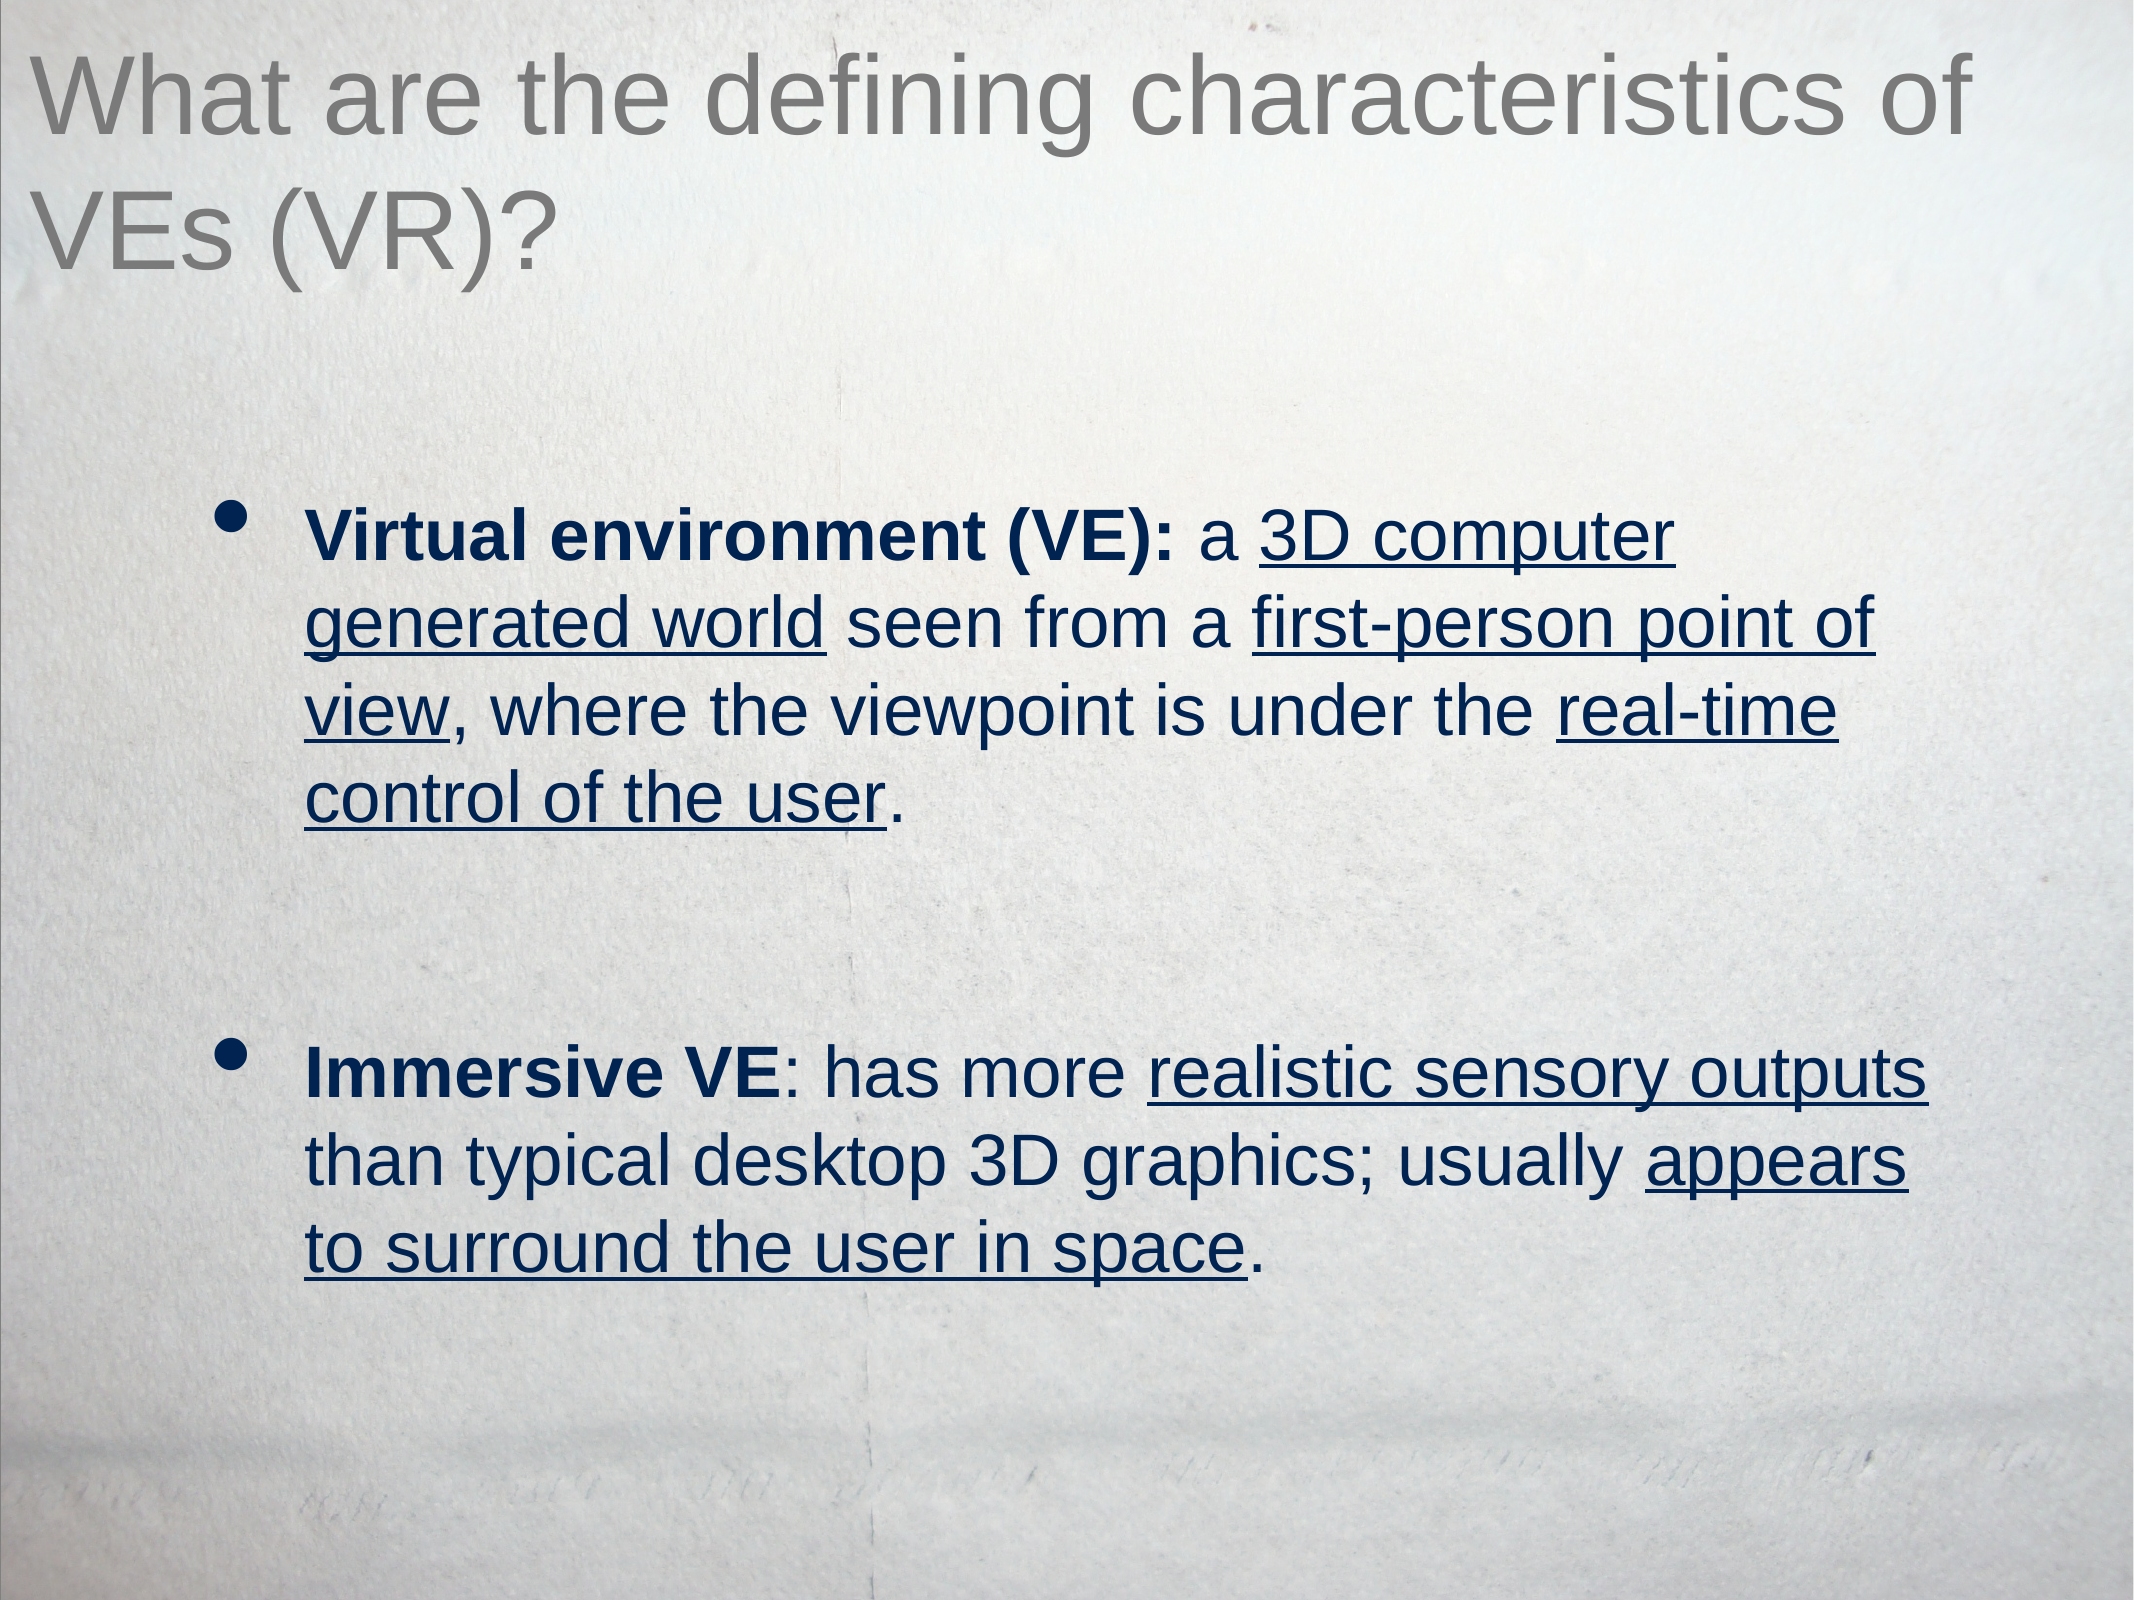

# What are the defining characteristics of VEs (VR)?
Virtual environment (VE): a 3D computer generated world seen from a first-person point of view, where the viewpoint is under the real-time control of the user.

Immersive VE: has more realistic sensory outputs than typical desktop 3D graphics; usually appears to surround the user in space.